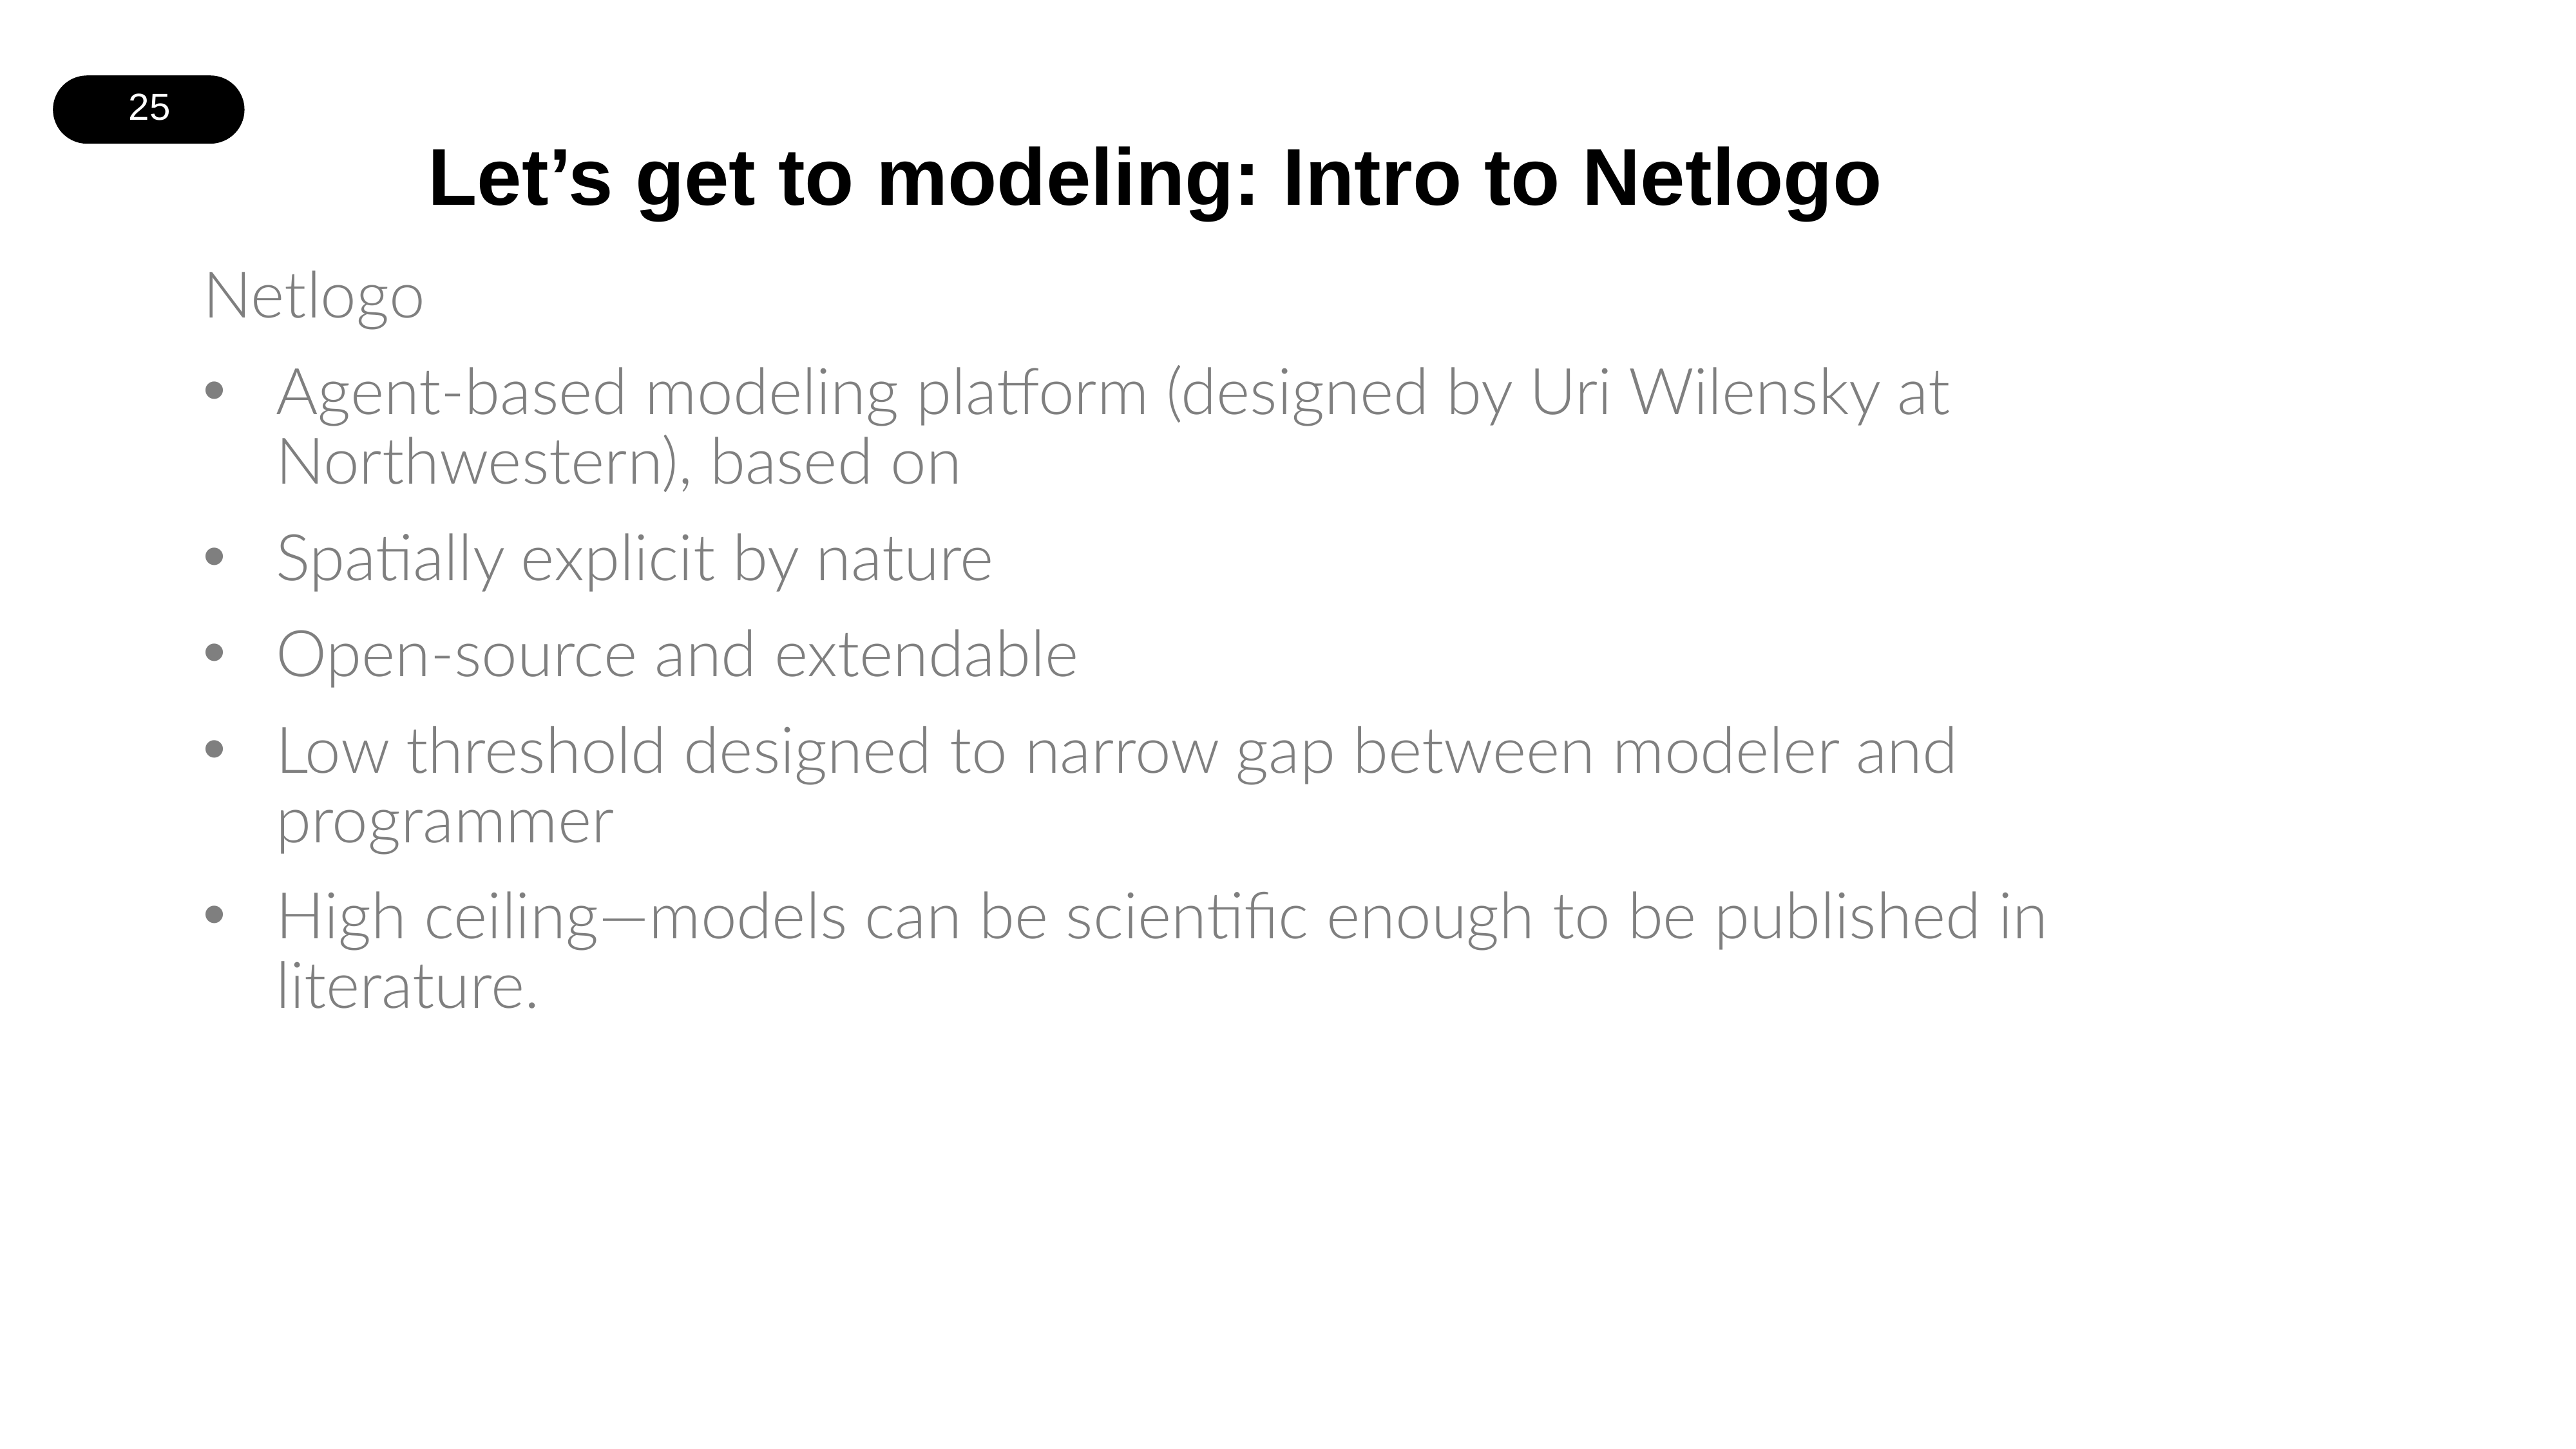

# Let’s get to modeling: Intro to Netlogo
Netlogo
Agent-based modeling platform (designed by Uri Wilensky at Northwestern), based on
Spatially explicit by nature
Open-source and extendable
Low threshold designed to narrow gap between modeler and programmer
High ceiling—models can be scientific enough to be published in literature.